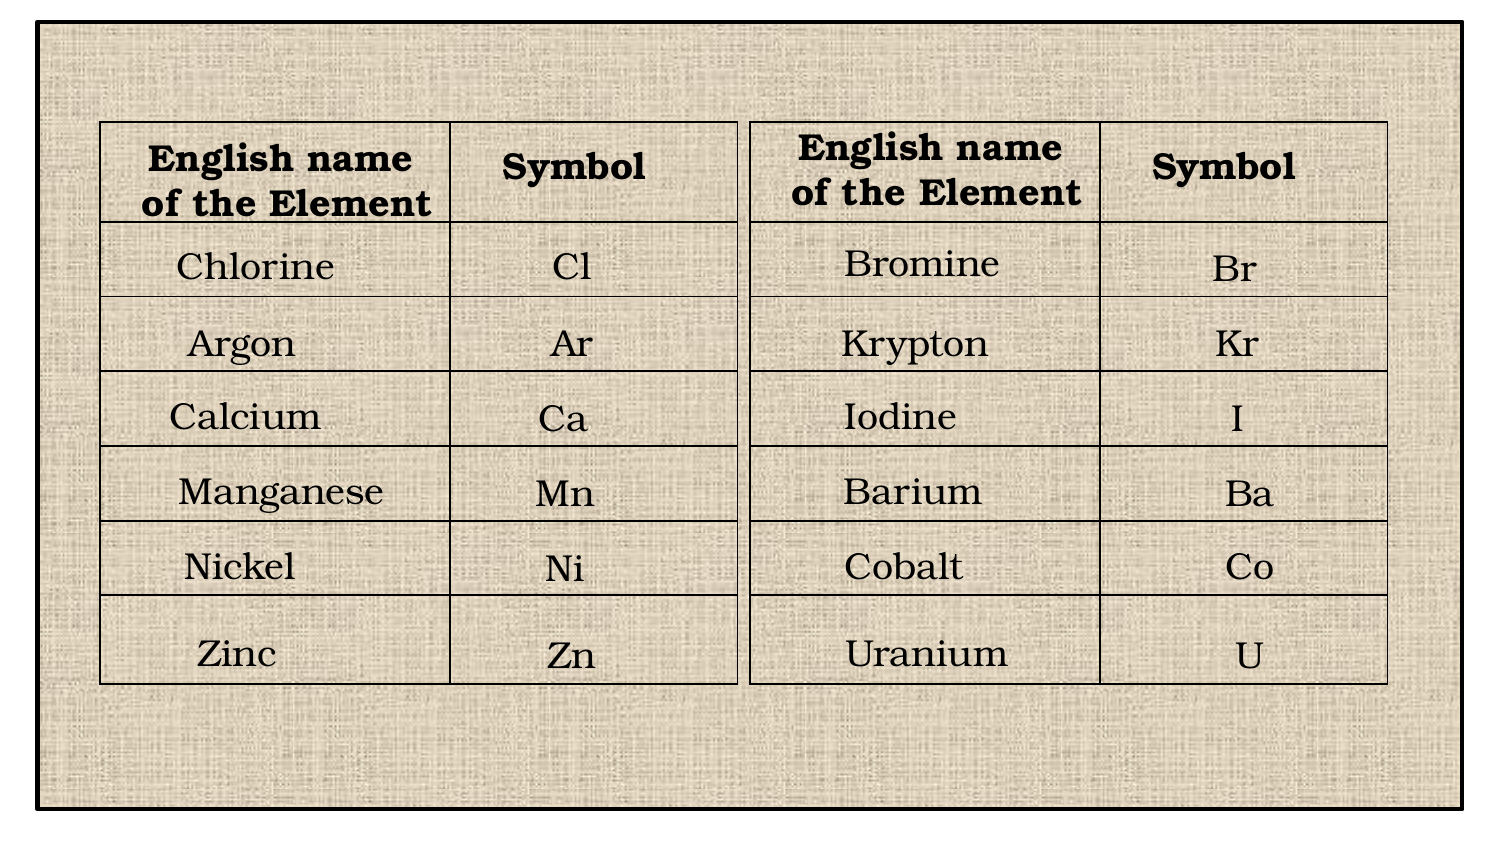

English name
of the Element
|  |  |
| --- | --- |
|  |  |
|  |  |
|  |  |
|  |  |
|  |  |
|  |  |
|  |  |
| --- | --- |
|  |  |
|  |  |
|  |  |
|  |  |
|  |  |
|  |  |
English name
of the Element
Symbol
Symbol
Bromine
Chlorine
Cl
Br
Argon
Ar
Krypton
Kr
Calcium
Iodine
Ca
I
Manganese
Barium
Mn
Ba
Nickel
Cobalt
Co
Ni
Zinc
Uranium
Zn
U